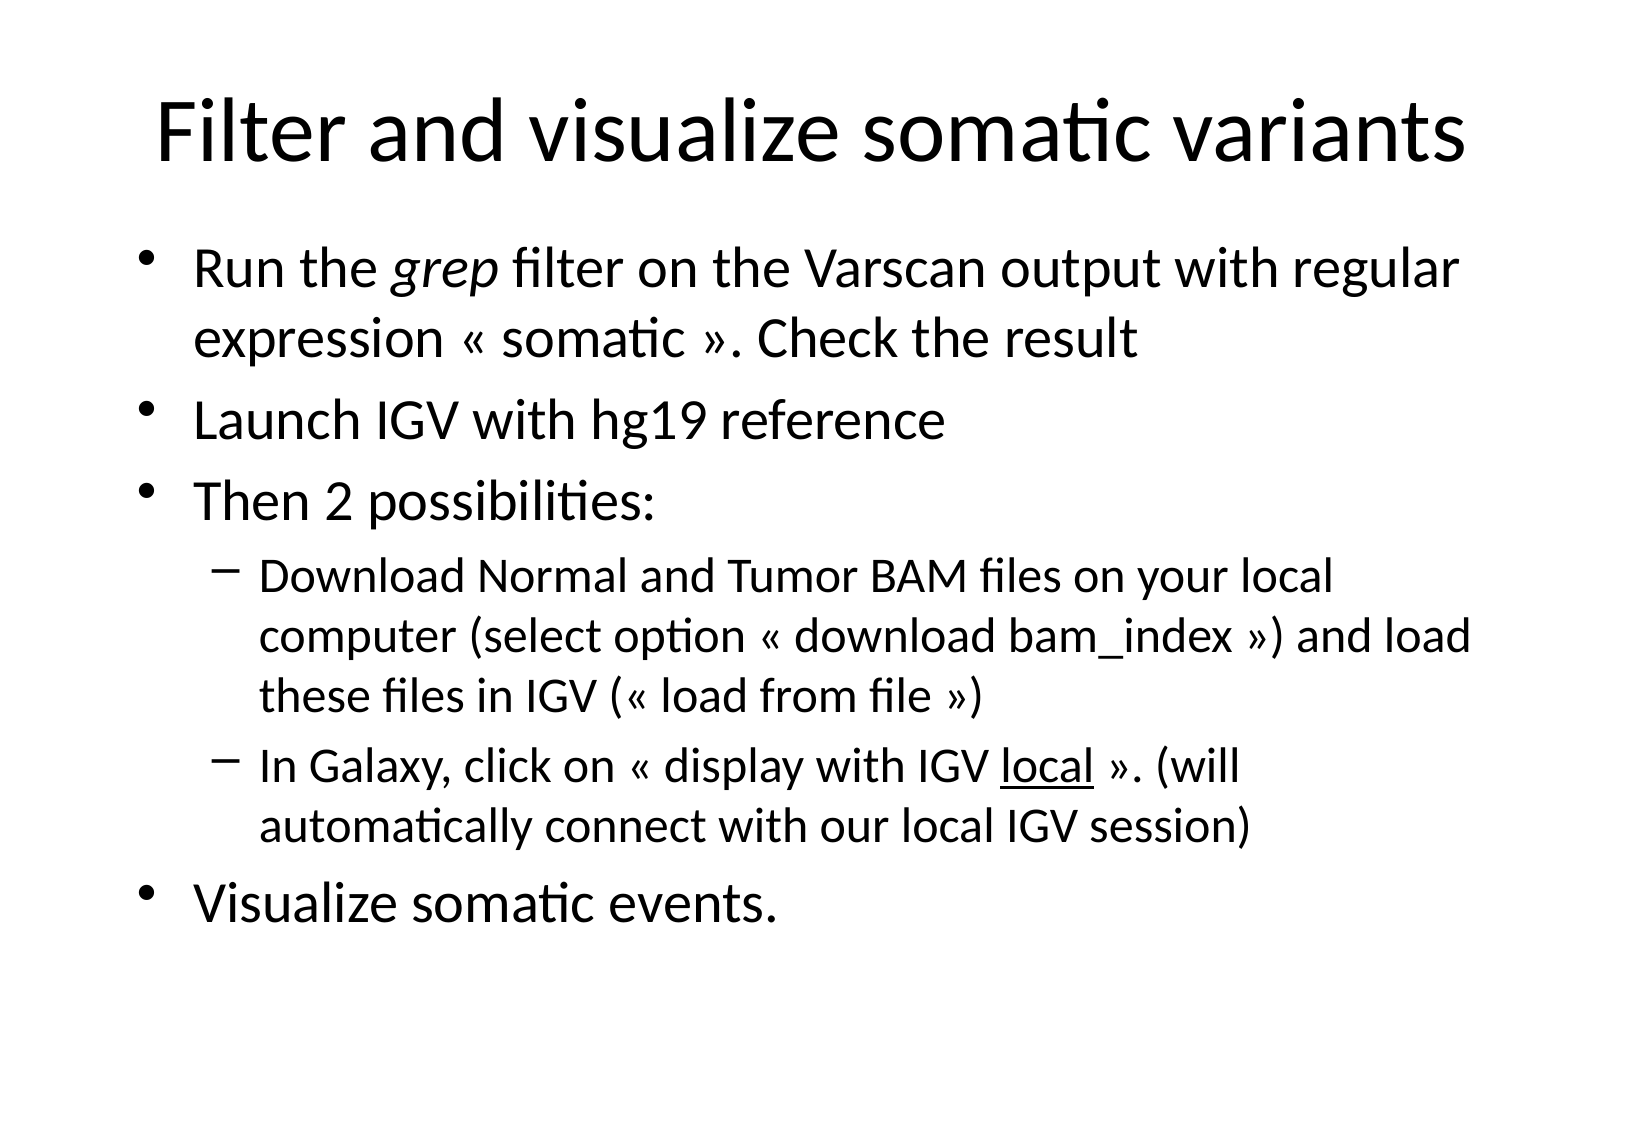

# Filter and visualize somatic variants
Run the grep filter on the Varscan output with regular expression « somatic ». Check the result
Launch IGV with hg19 reference
Then 2 possibilities:
Download Normal and Tumor BAM files on your local computer (select option « download bam_index ») and load these files in IGV (« load from file »)
In Galaxy, click on « display with IGV local ». (will automatically connect with our local IGV session)
Visualize somatic events.